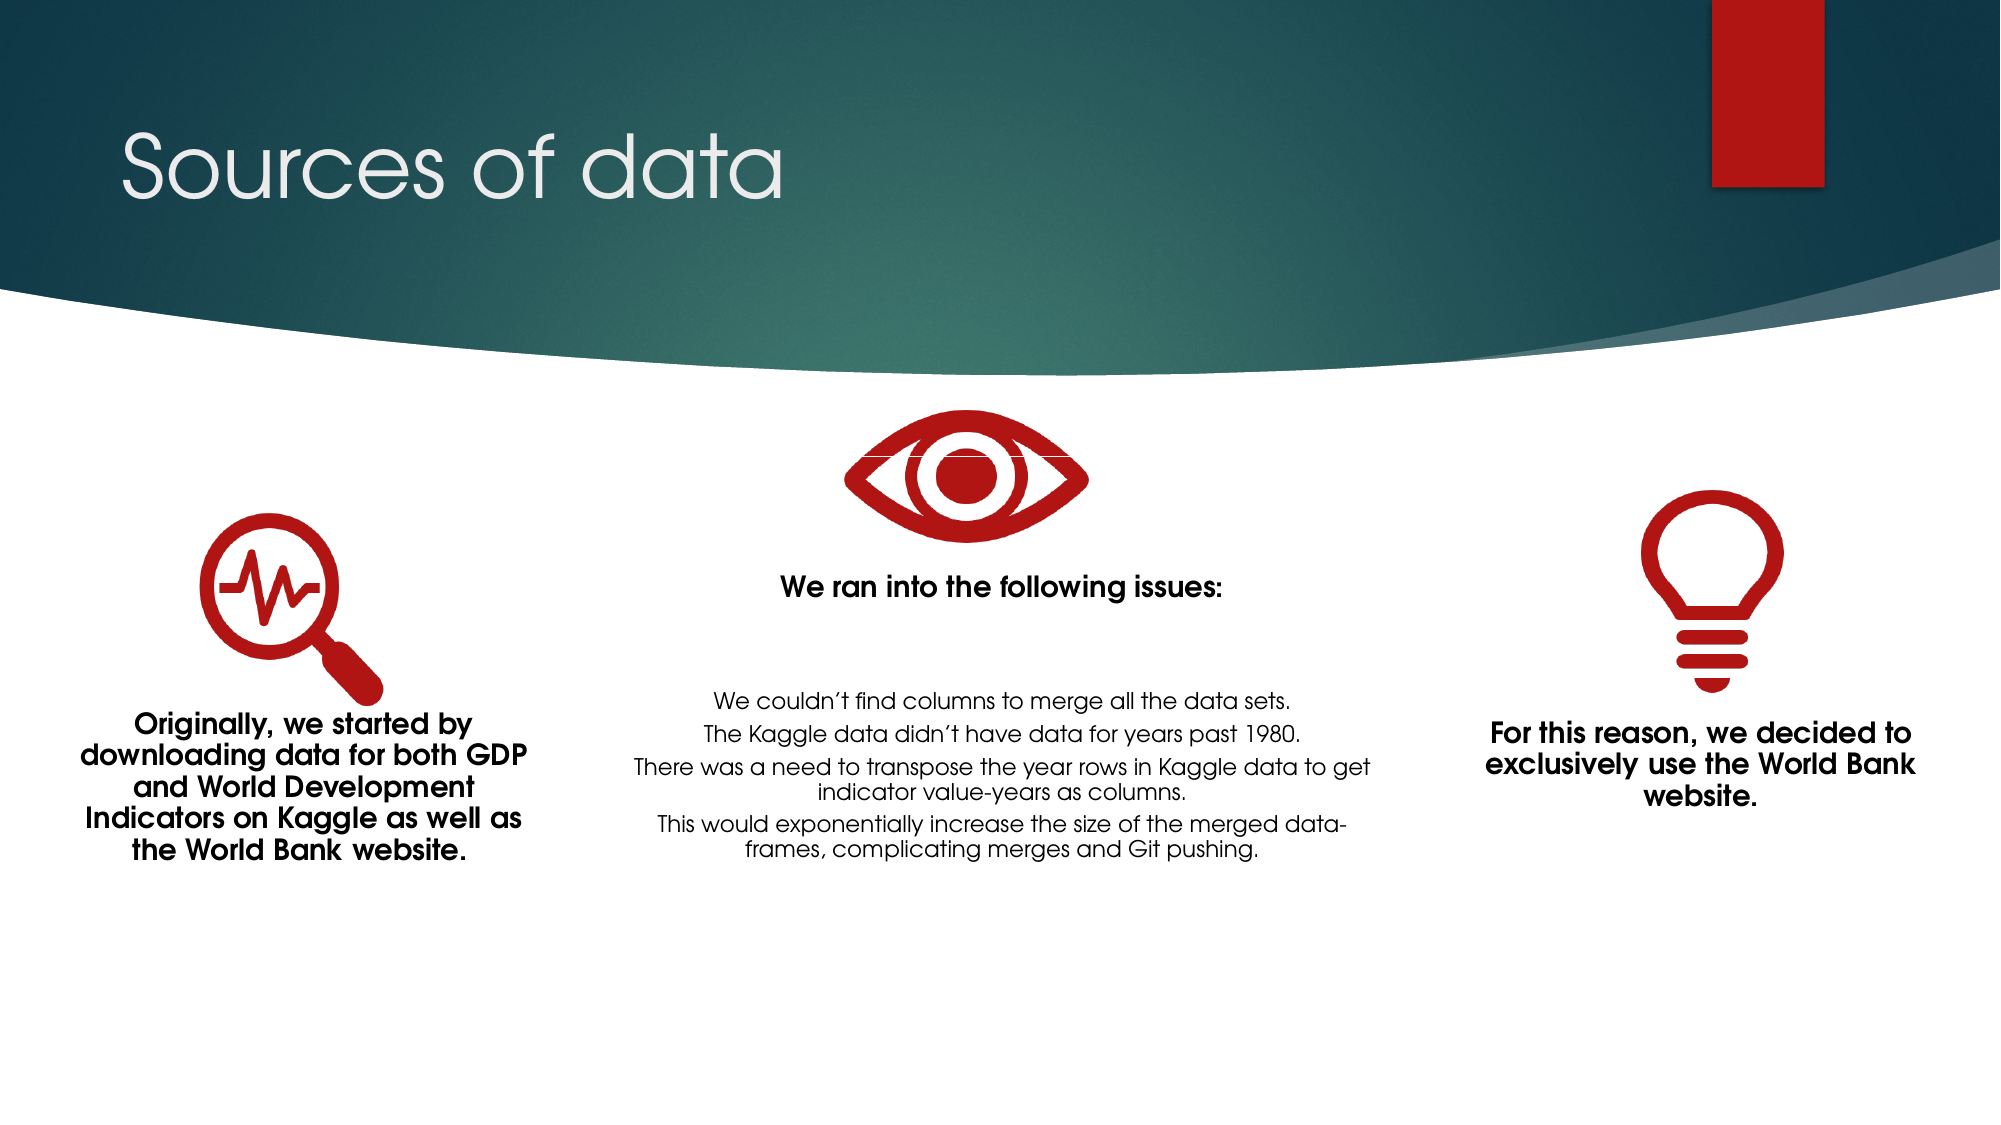

# Sources of data

Originally, we started by downloading data for both GDP and World Development Indicators on Kaggle as well as the World Bank website.
We ran into the following issues:

We couldn’t find columns to merge all the data sets.
The Kaggle data didn’t have data for years past 1980.
There was a need to transpose the year rows in Kaggle data to get indicator value-years as columns.
This would exponentially increase the size of the merged data-frames, complicating merges and Git pushing.
For this reason, we decided to exclusively use the World Bank website.